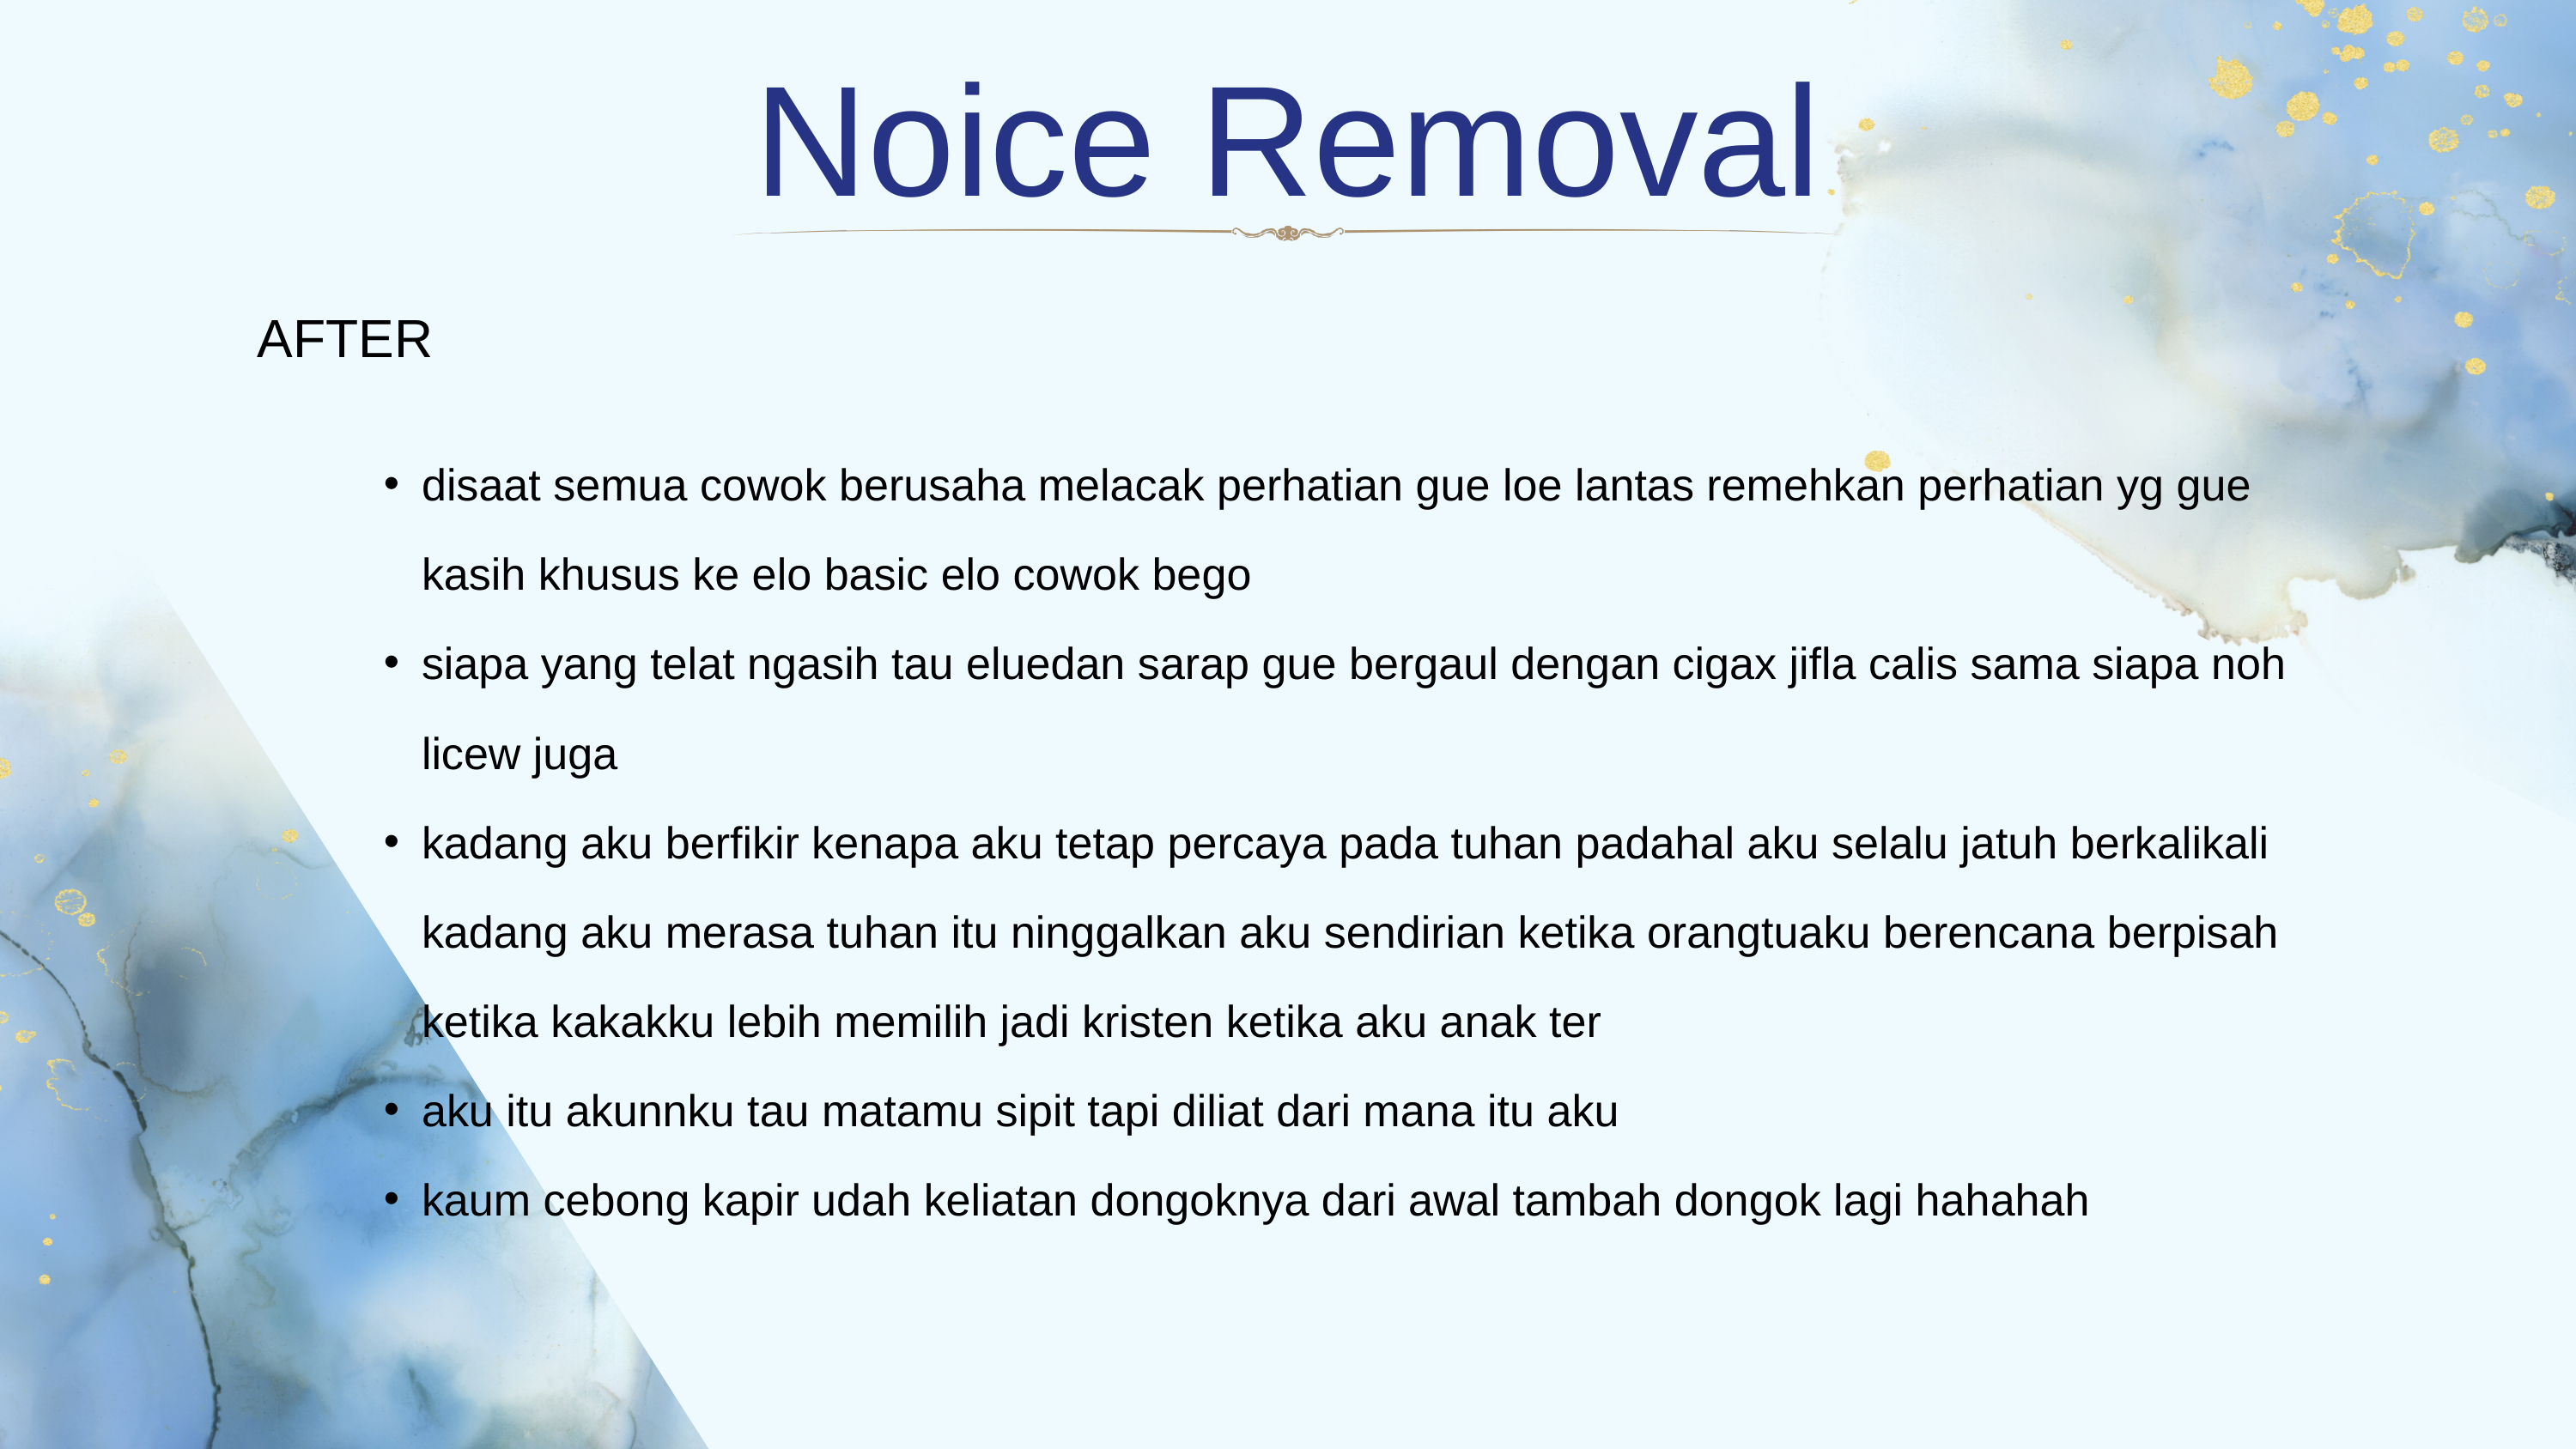

Noice Removal

AFTER
disaat semua cowok berusaha melacak perhatian gue loe lantas remehkan perhatian yg gue kasih khusus ke elo basic elo cowok bego
siapa yang telat ngasih tau eluedan sarap gue bergaul dengan cigax jifla calis sama siapa noh licew juga
kadang aku berfikir kenapa aku tetap percaya pada tuhan padahal aku selalu jatuh berkalikali kadang aku merasa tuhan itu ninggalkan aku sendirian ketika orangtuaku berencana berpisah ketika kakakku lebih memilih jadi kristen ketika aku anak ter
aku itu akunnku tau matamu sipit tapi diliat dari mana itu aku
kaum cebong kapir udah keliatan dongoknya dari awal tambah dongok lagi hahahah